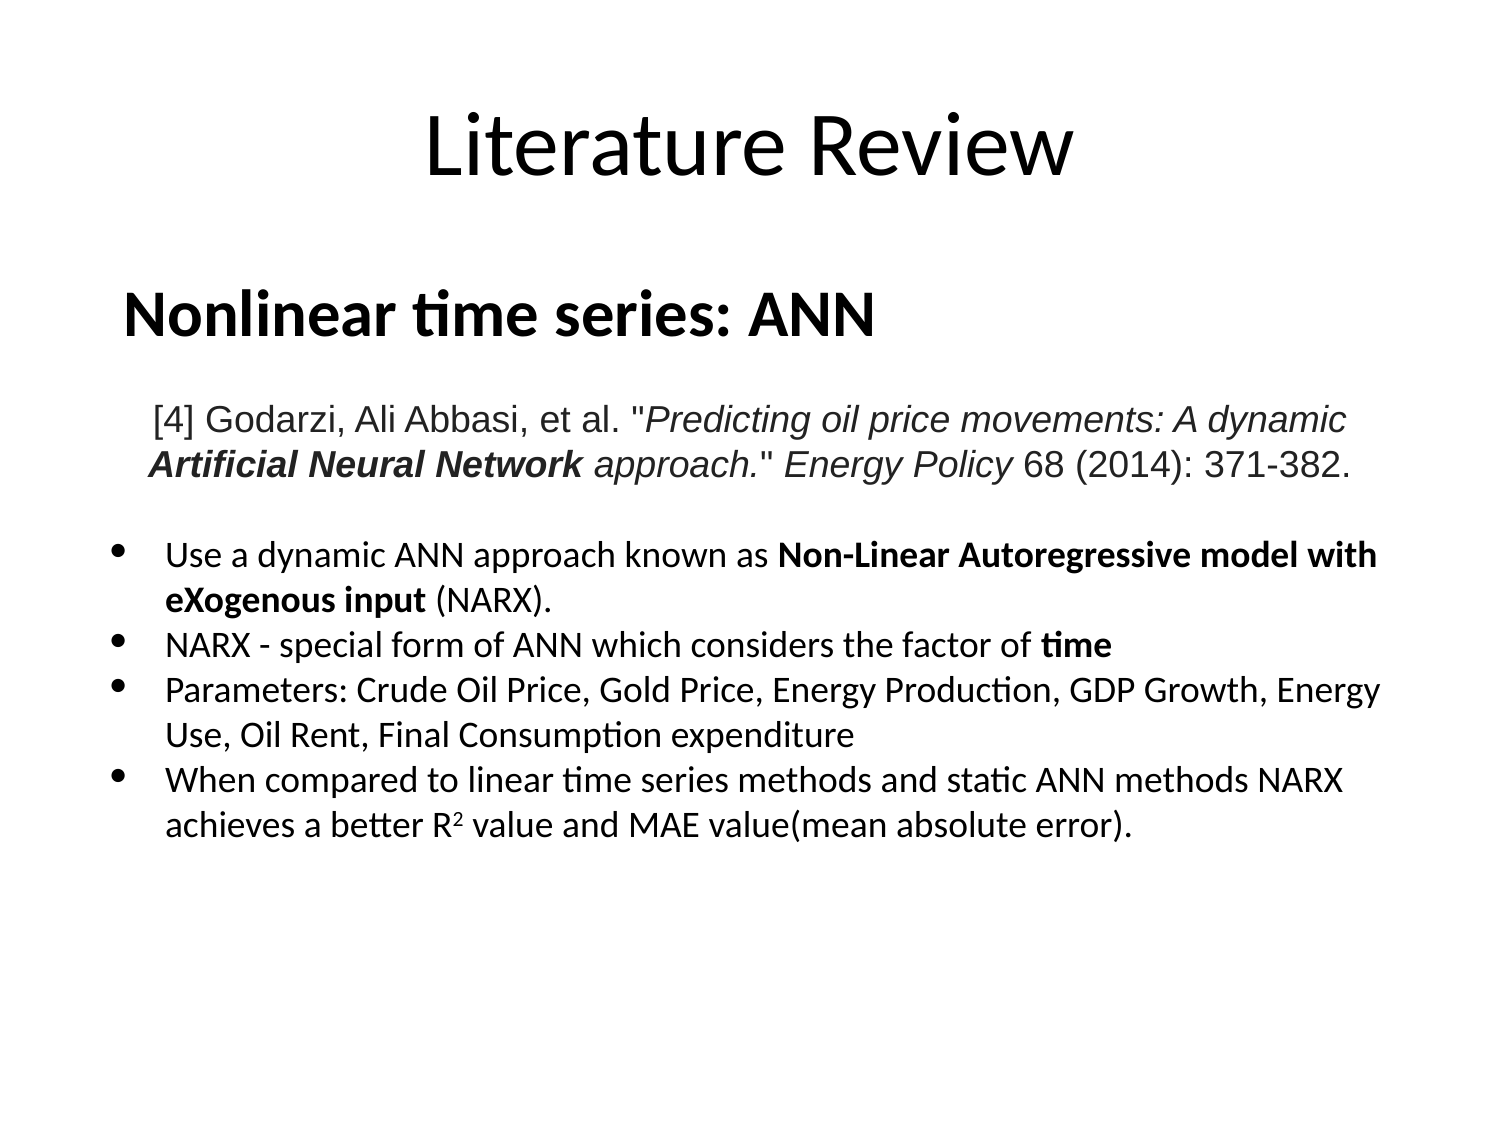

# Literature Review
Nonlinear time series: ANN

[4] Godarzi, Ali Abbasi, et al. "Predicting oil price movements: A dynamic Artificial Neural Network approach." Energy Policy 68 (2014): 371-382.

Use a dynamic ANN approach known as Non-Linear Autoregressive model with eXogenous input (NARX).
NARX - special form of ANN which considers the factor of time
Parameters: Crude Oil Price, Gold Price, Energy Production, GDP Growth, Energy Use, Oil Rent, Final Consumption expenditure
When compared to linear time series methods and static ANN methods NARX achieves a better R2 value and MAE value(mean absolute error).